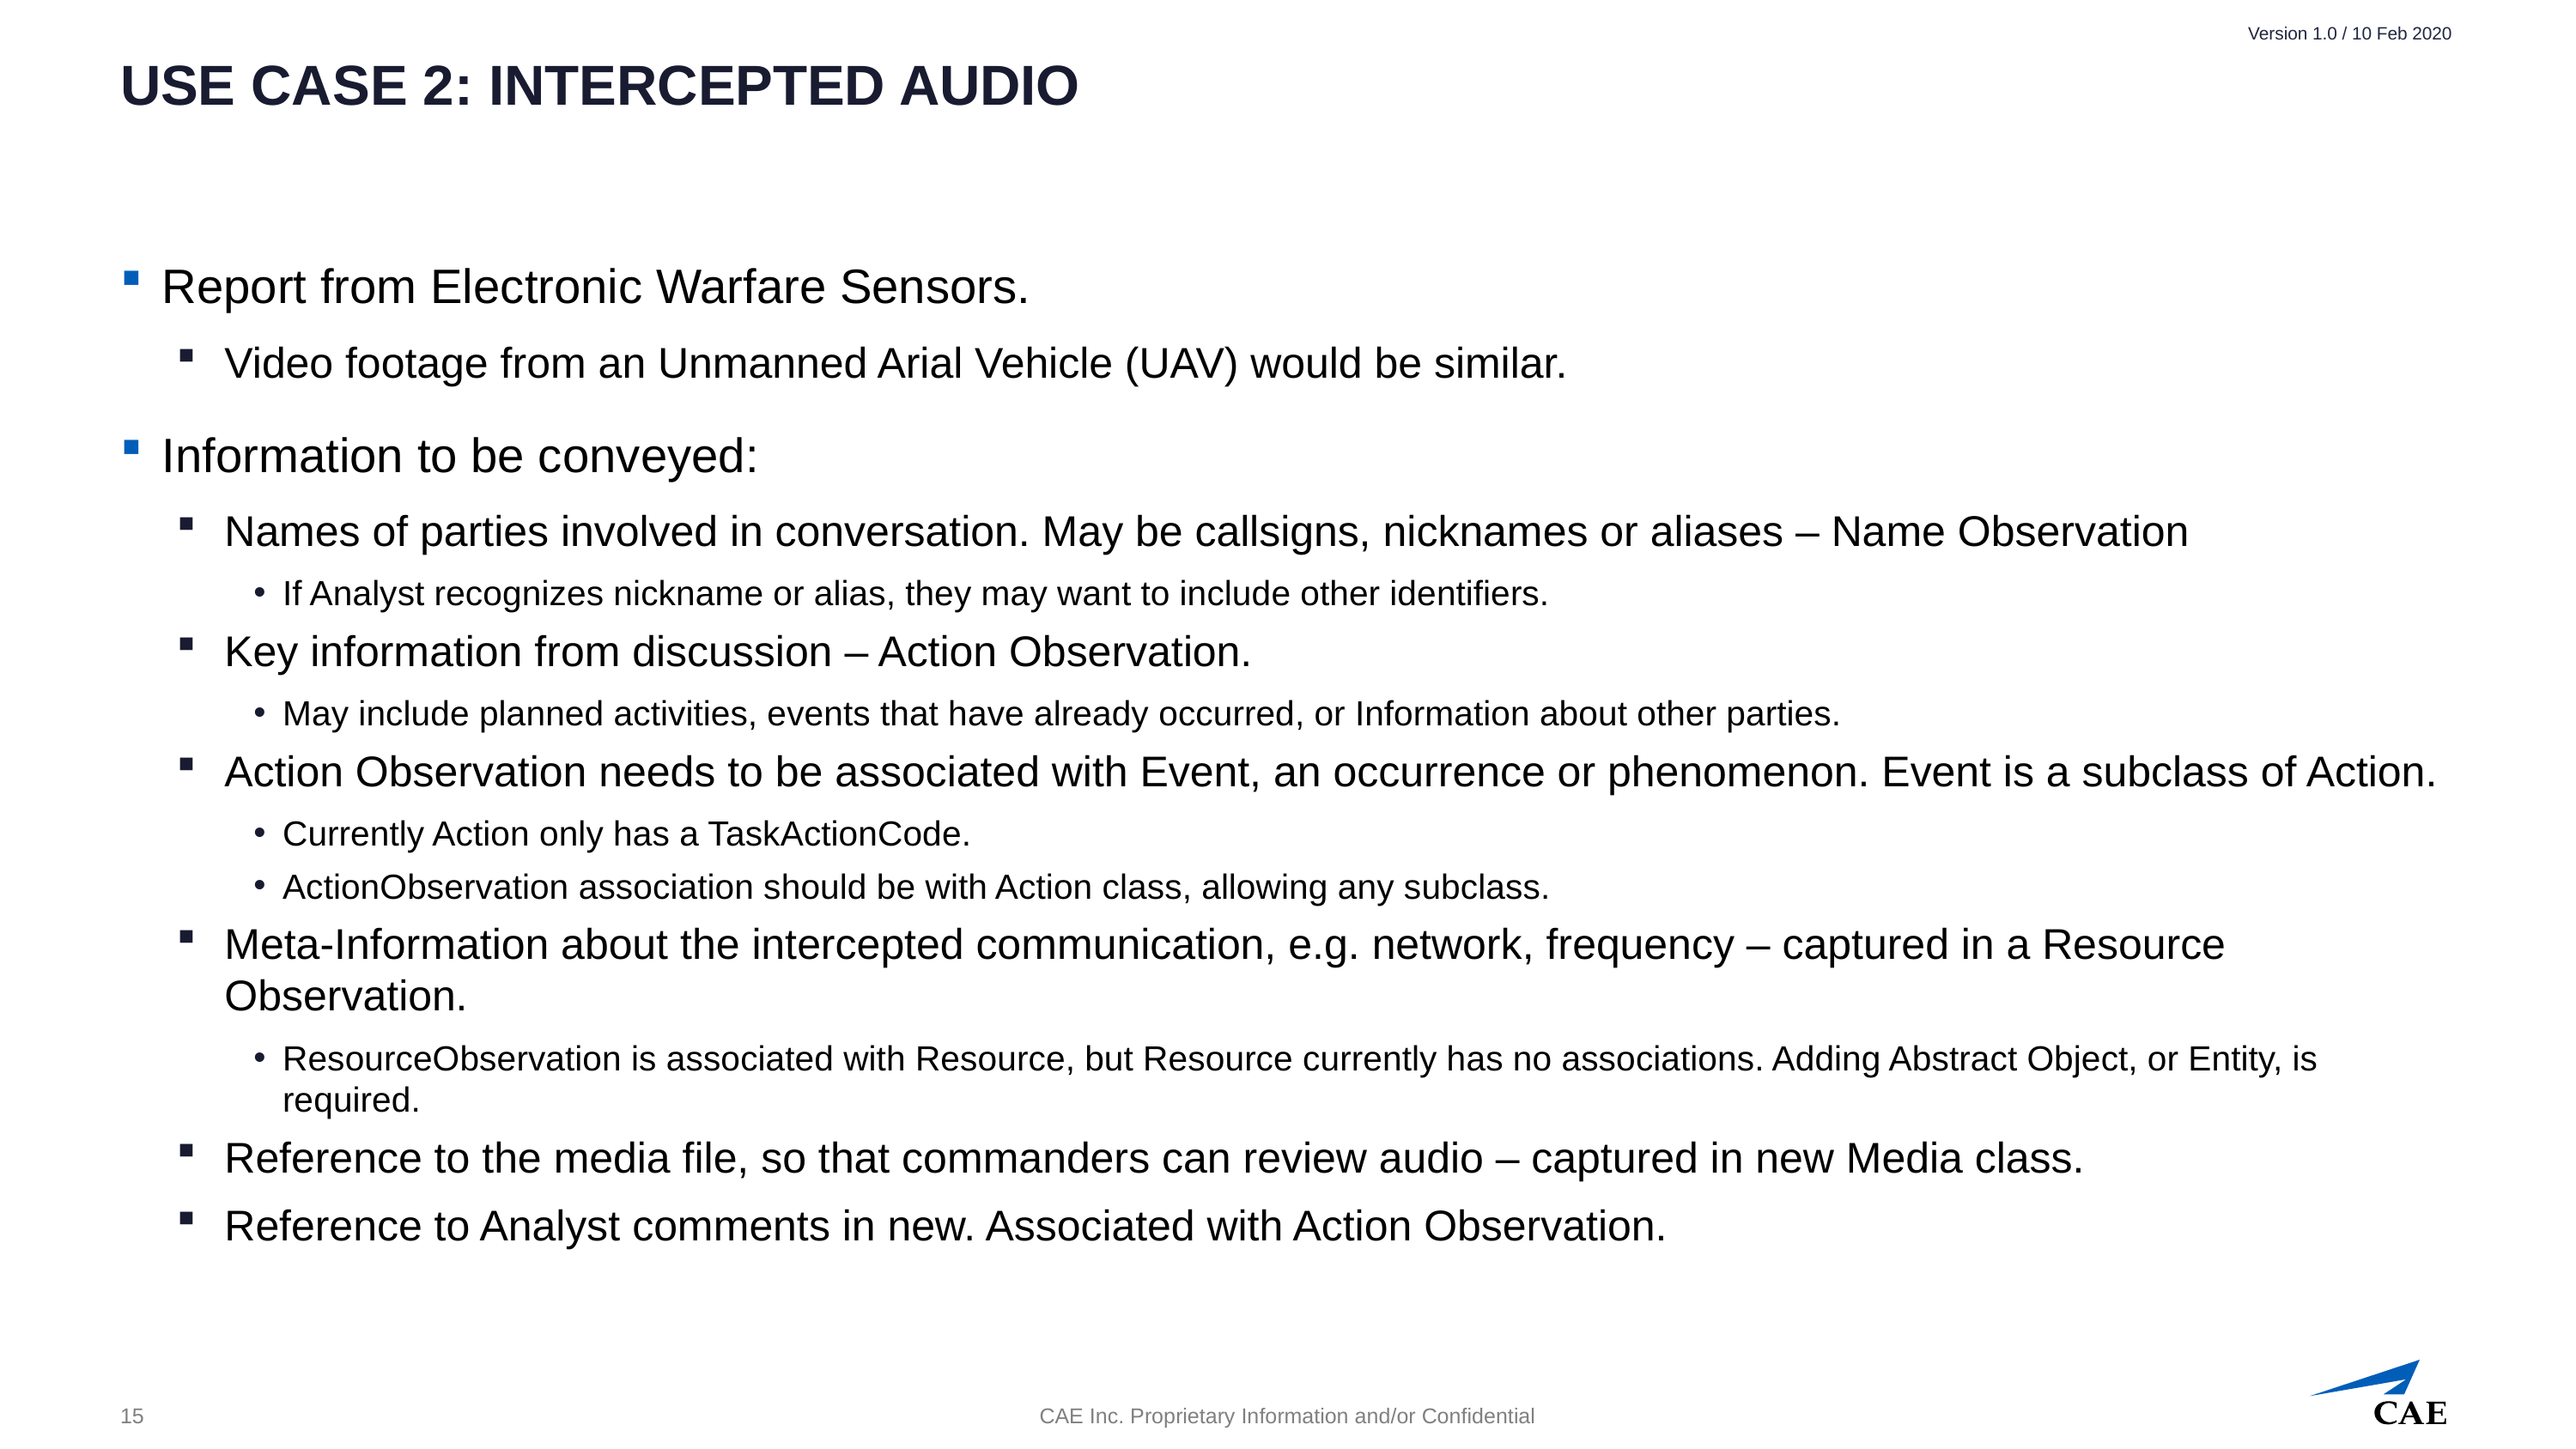

# Use Case 2: Intercepted Audio
Report from Electronic Warfare Sensors.
Video footage from an Unmanned Arial Vehicle (UAV) would be similar.
Information to be conveyed:
Names of parties involved in conversation. May be callsigns, nicknames or aliases – Name Observation
If Analyst recognizes nickname or alias, they may want to include other identifiers.
Key information from discussion – Action Observation.
May include planned activities, events that have already occurred, or Information about other parties.
Action Observation needs to be associated with Event, an occurrence or phenomenon. Event is a subclass of Action.
Currently Action only has a TaskActionCode.
ActionObservation association should be with Action class, allowing any subclass.
Meta-Information about the intercepted communication, e.g. network, frequency – captured in a Resource Observation.
ResourceObservation is associated with Resource, but Resource currently has no associations. Adding Abstract Object, or Entity, is required.
Reference to the media file, so that commanders can review audio – captured in new Media class.
Reference to Analyst comments in new. Associated with Action Observation.
15